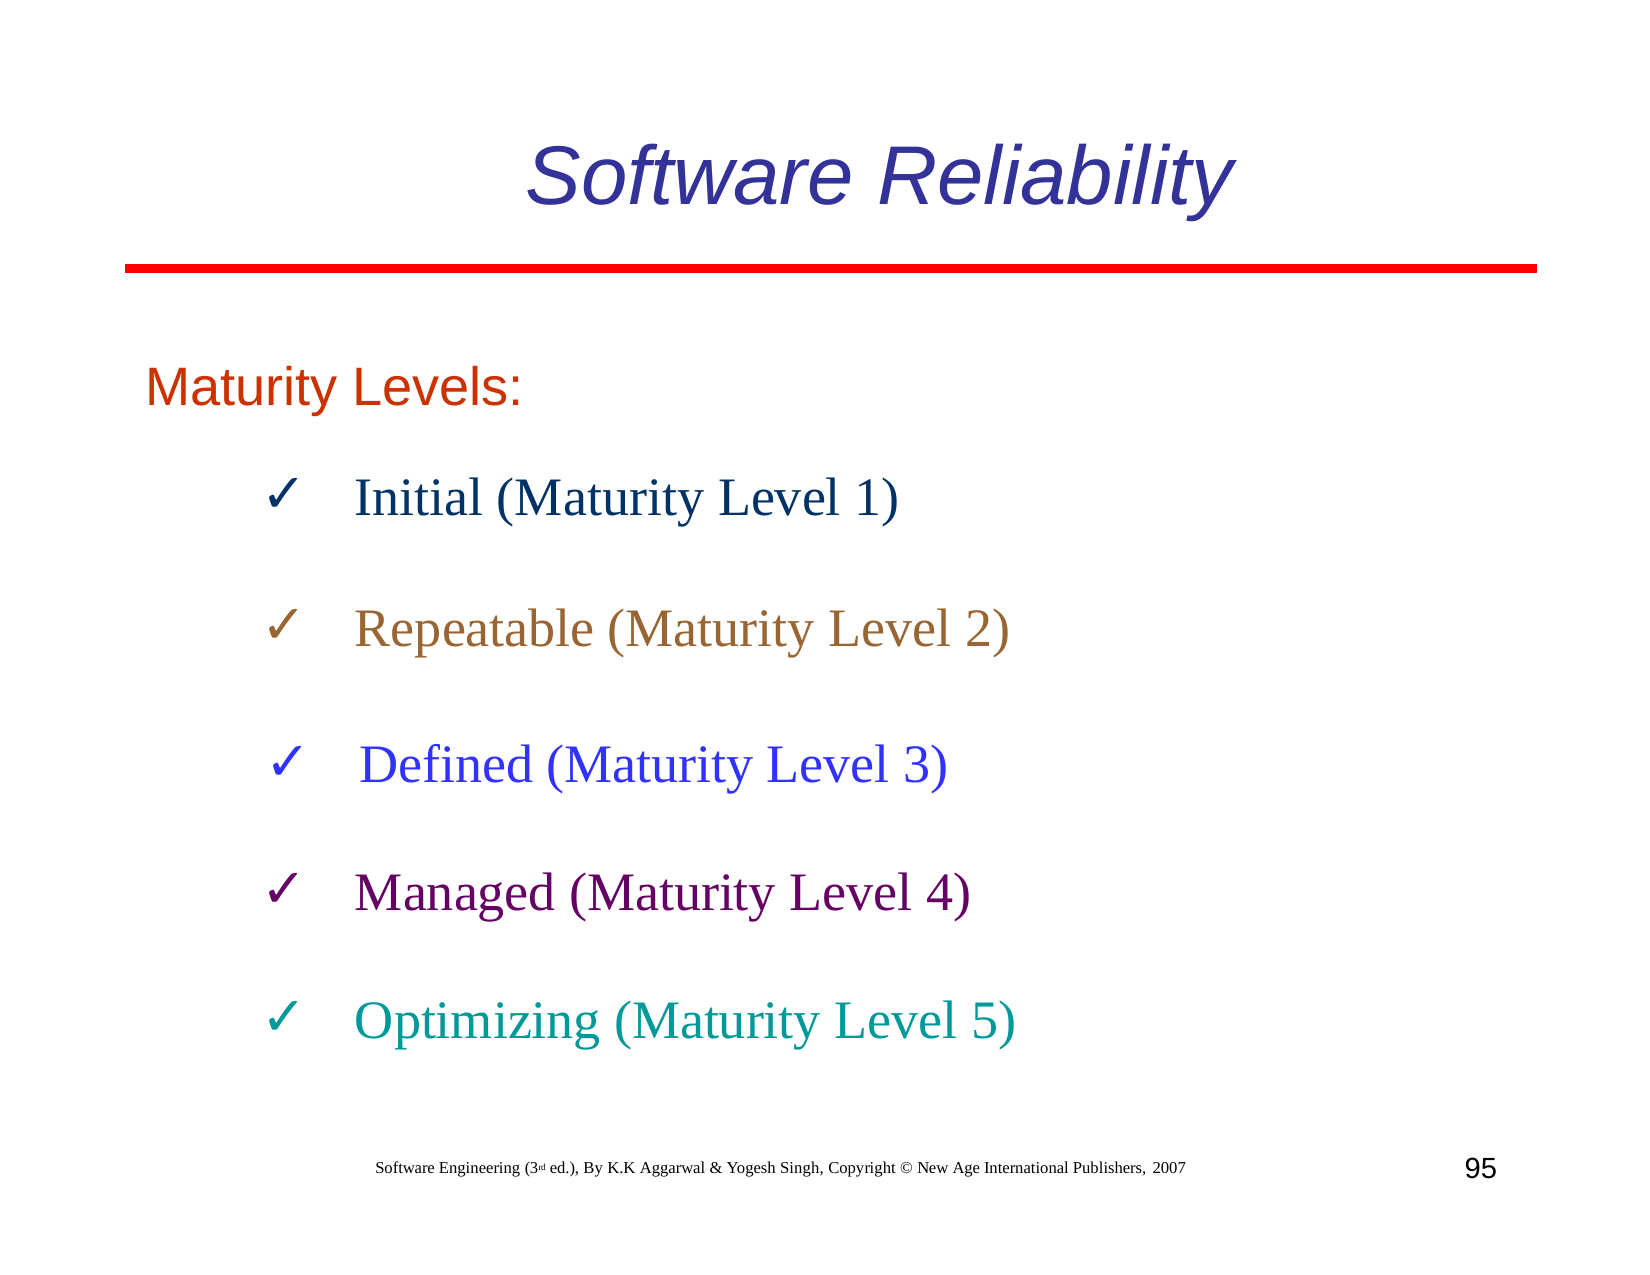

# Software Reliability

Maturity Levels:
Initial (Maturity Level 1)

Repeatable (Maturity Level 2)

Defined (Maturity Level 3)

Managed (Maturity Level 4)

Optimizing (Maturity Level 5)
95
Software Engineering (3rd  ed.), By K.K Aggarwal & Yogesh Singh, Copyright © New Age International Publishers, 2007